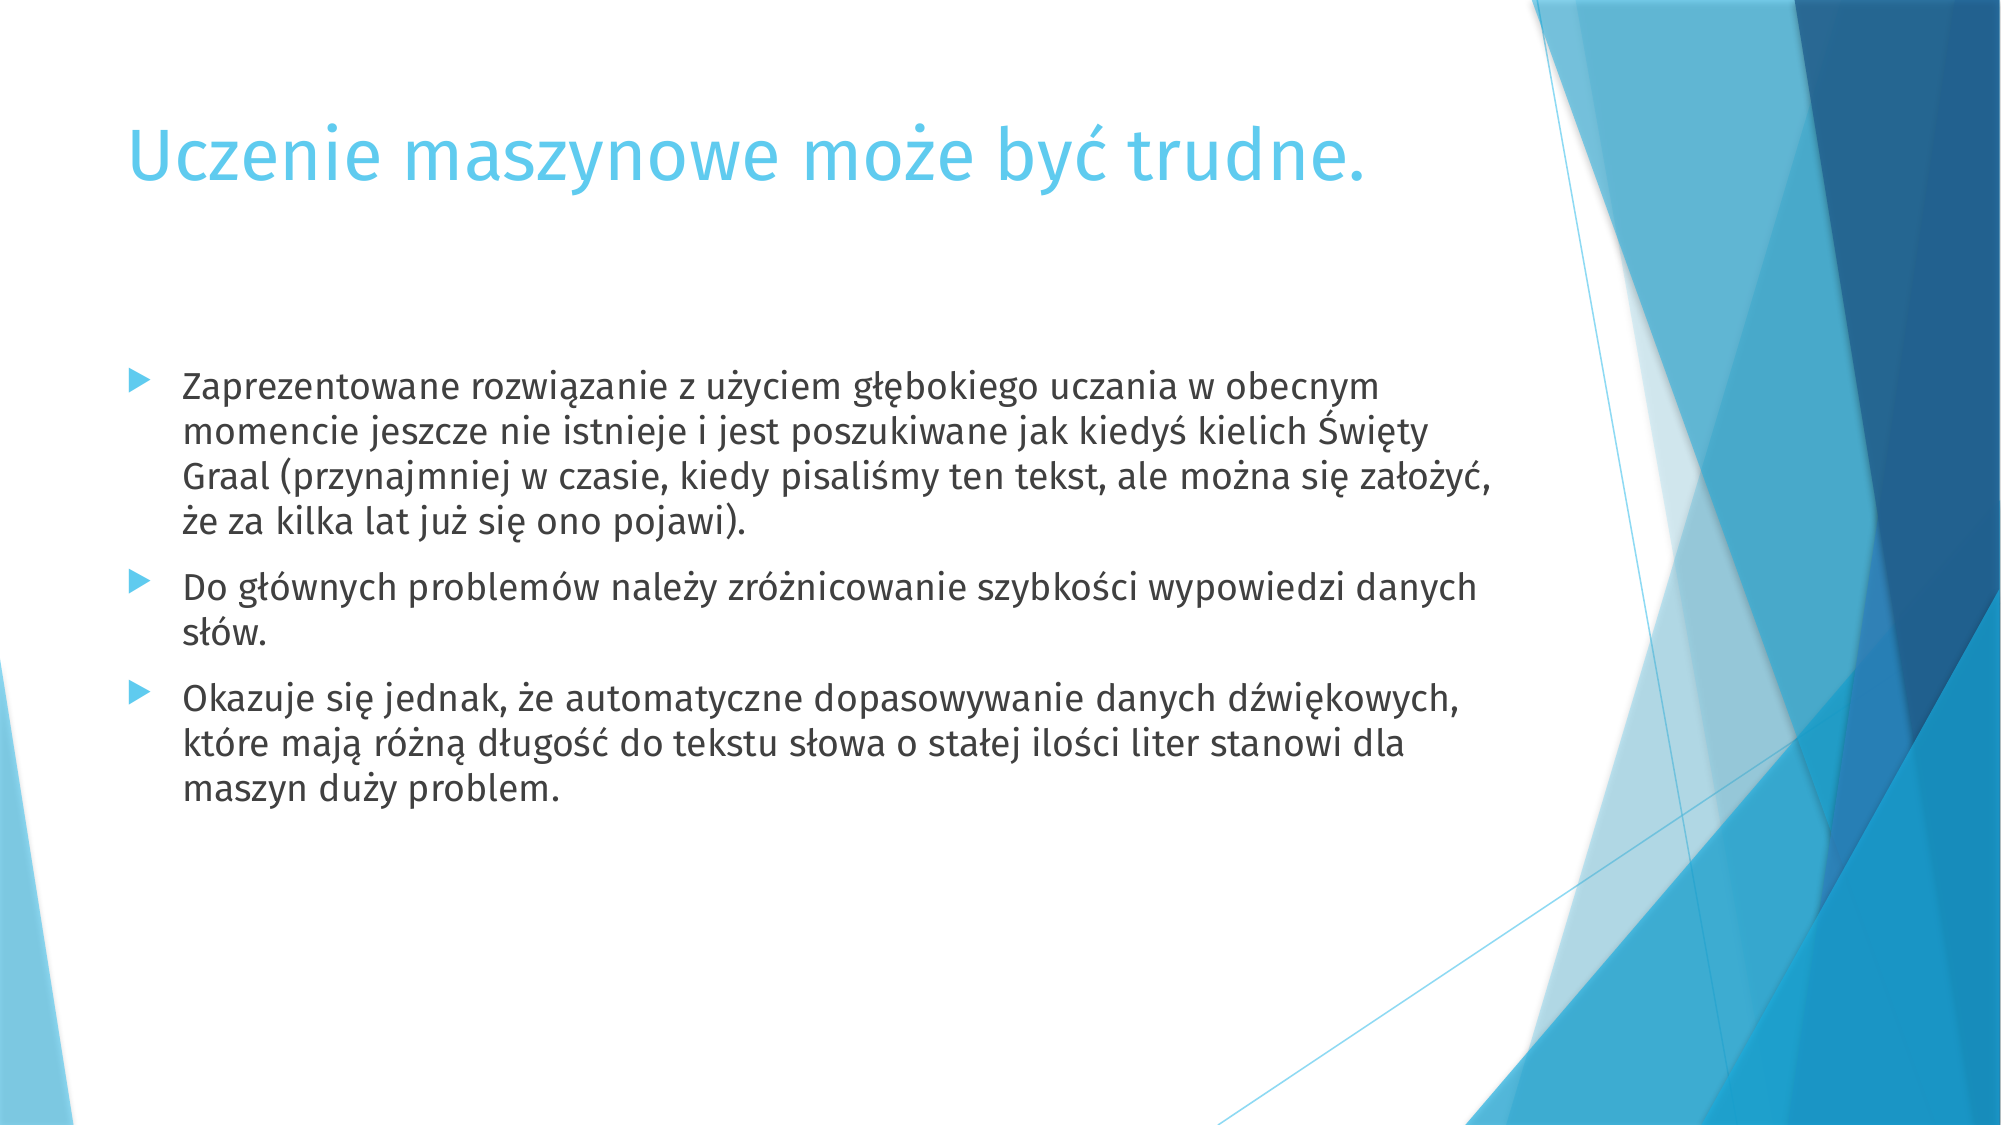

# Uczenie maszynowe może być trudne.
Zaprezentowane rozwiązanie z użyciem głębokiego uczania w obecnym momencie jeszcze nie istnieje i jest poszukiwane jak kiedyś kielich Święty Graal (przynajmniej w czasie, kiedy pisaliśmy ten tekst, ale można się założyć, że za kilka lat już się ono pojawi).
Do głównych problemów należy zróżnicowanie szybkości wypowiedzi danych słów.
Okazuje się jednak, że automatyczne dopasowywanie danych dźwiękowych, które mają różną długość do tekstu słowa o stałej ilości liter stanowi dla maszyn duży problem.